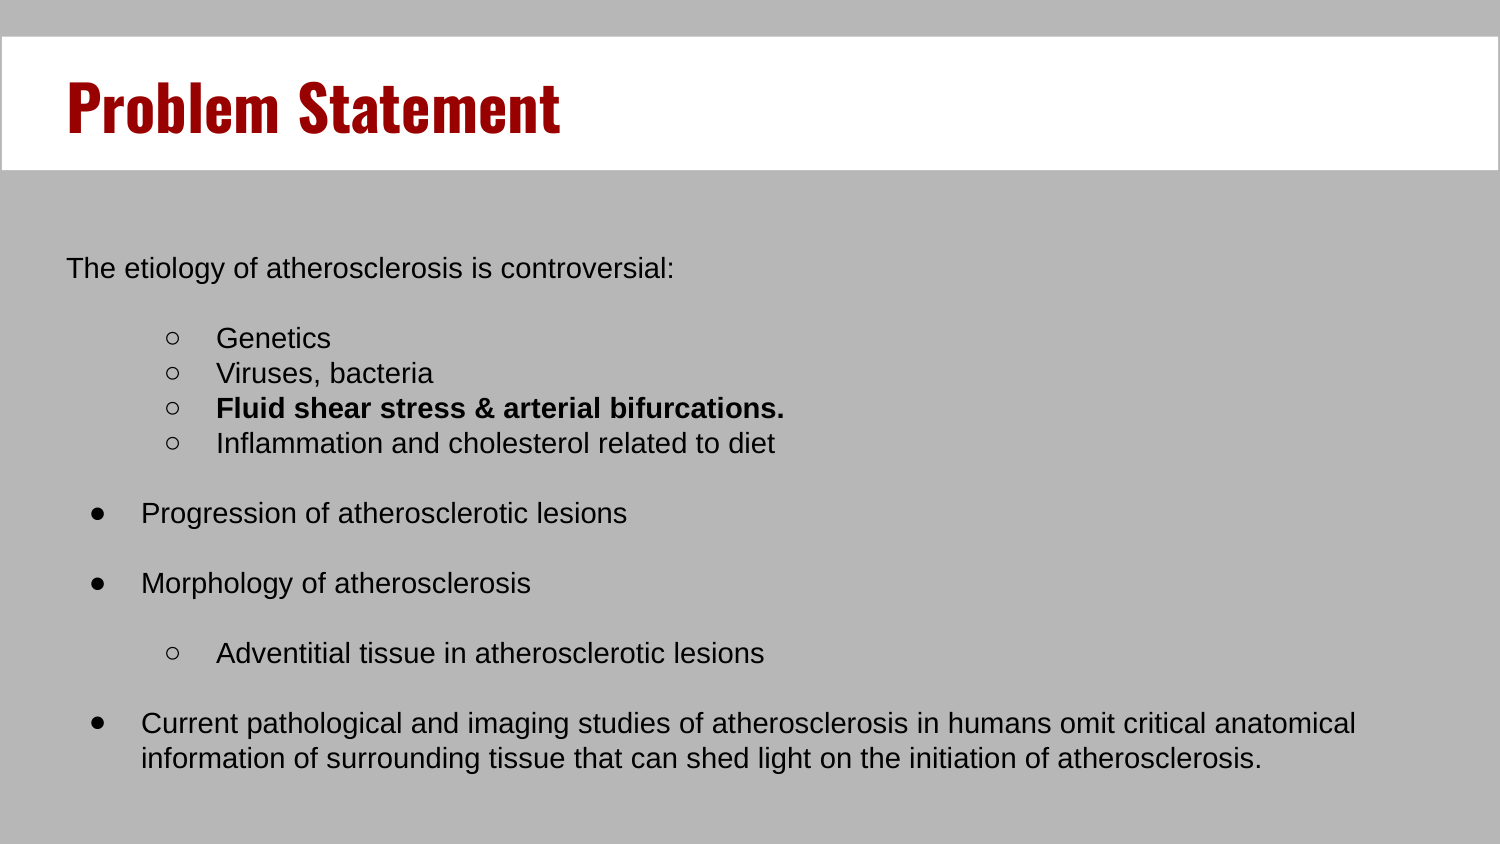

# Problem Statement
The etiology of atherosclerosis is controversial:

Genetics
Viruses, bacteria
Fluid shear stress & arterial bifurcations.
Inflammation and cholesterol related to diet

Progression of atherosclerotic lesions

Morphology of atherosclerosis

Adventitial tissue in atherosclerotic lesions

Current pathological and imaging studies of atherosclerosis in humans omit critical anatomical information of surrounding tissue that can shed light on the initiation of atherosclerosis.